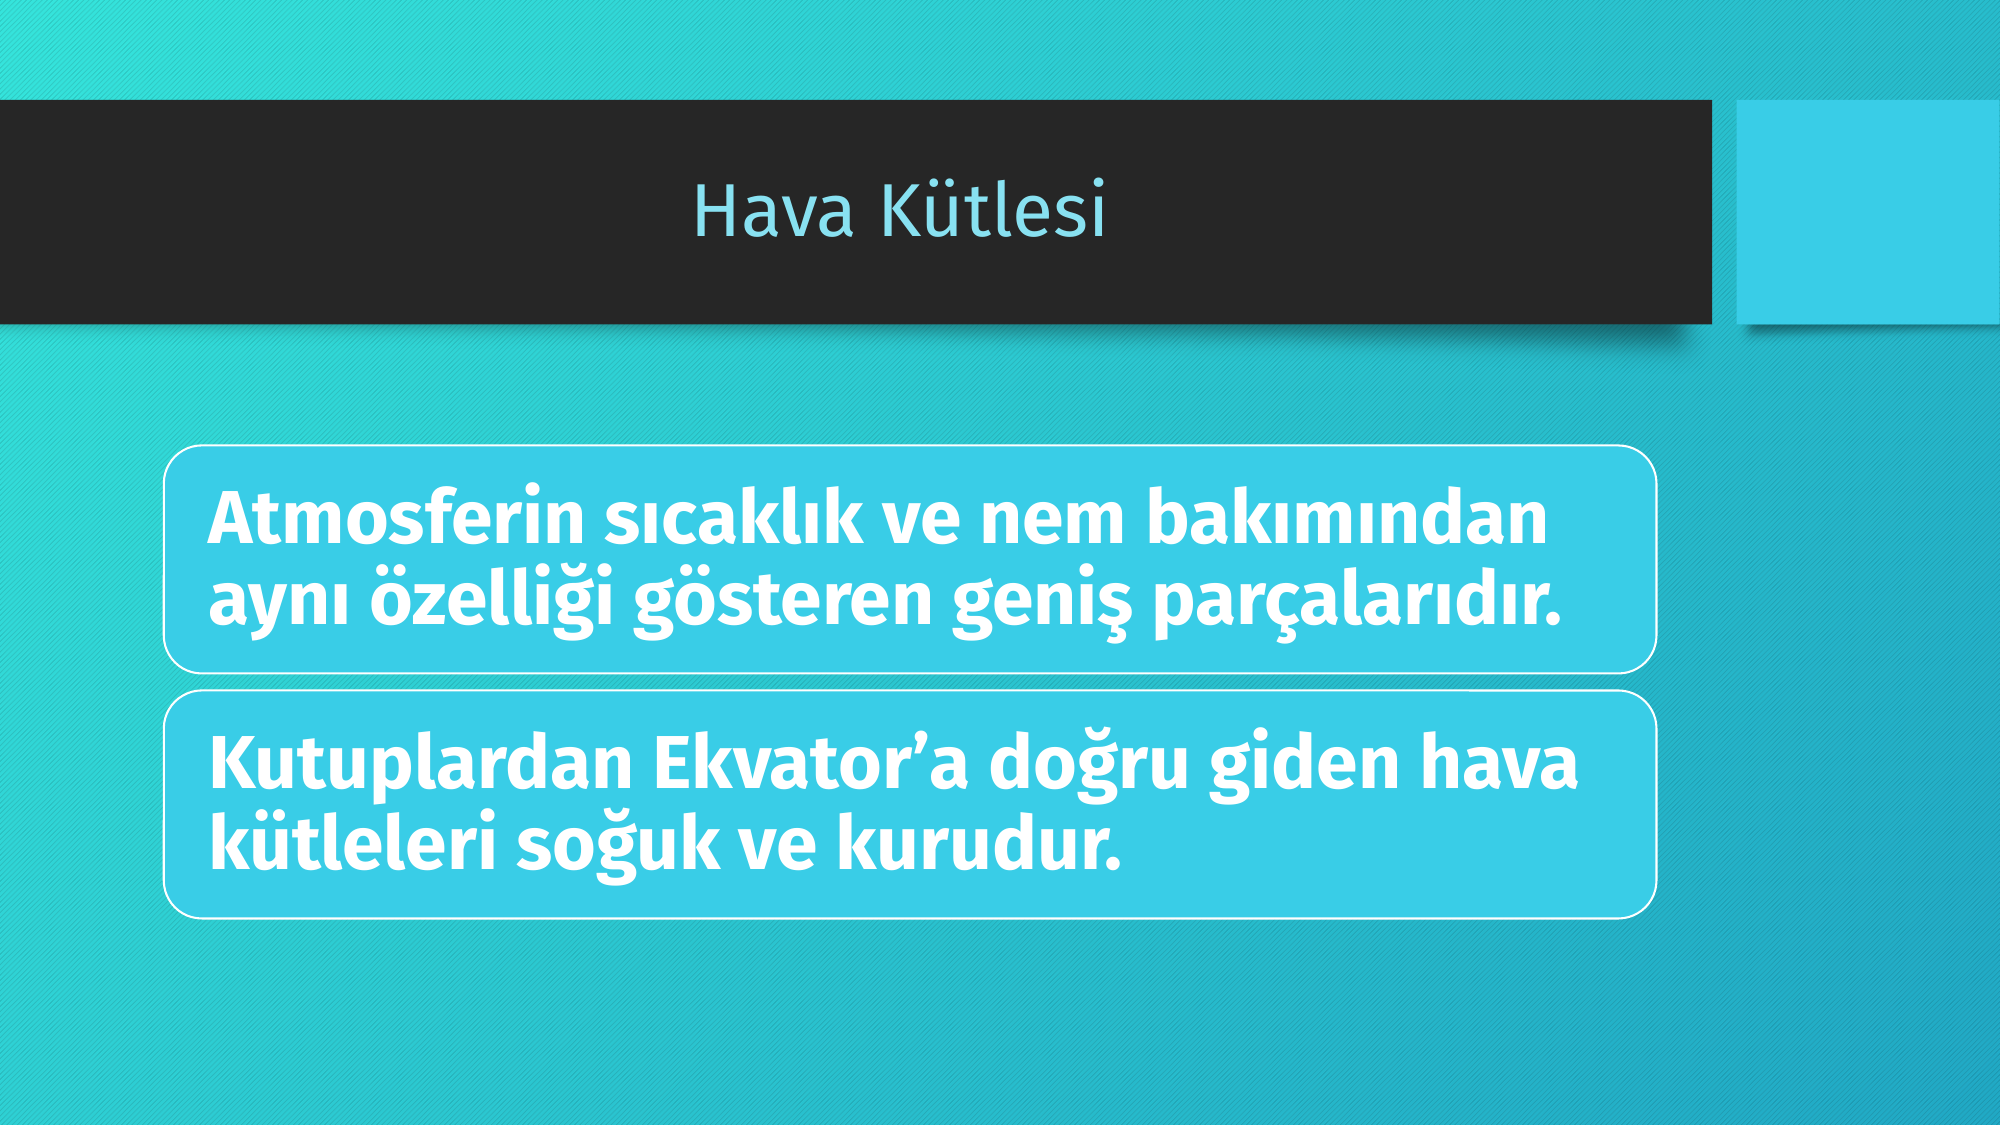

# Hava Kütlesi
Atmosferin sıcaklık ve nem bakımından aynı özelliği gösteren geniş parçalarıdır.
Kutuplardan Ekvator’a doğru giden hava kütleleri soğuk ve kurudur.